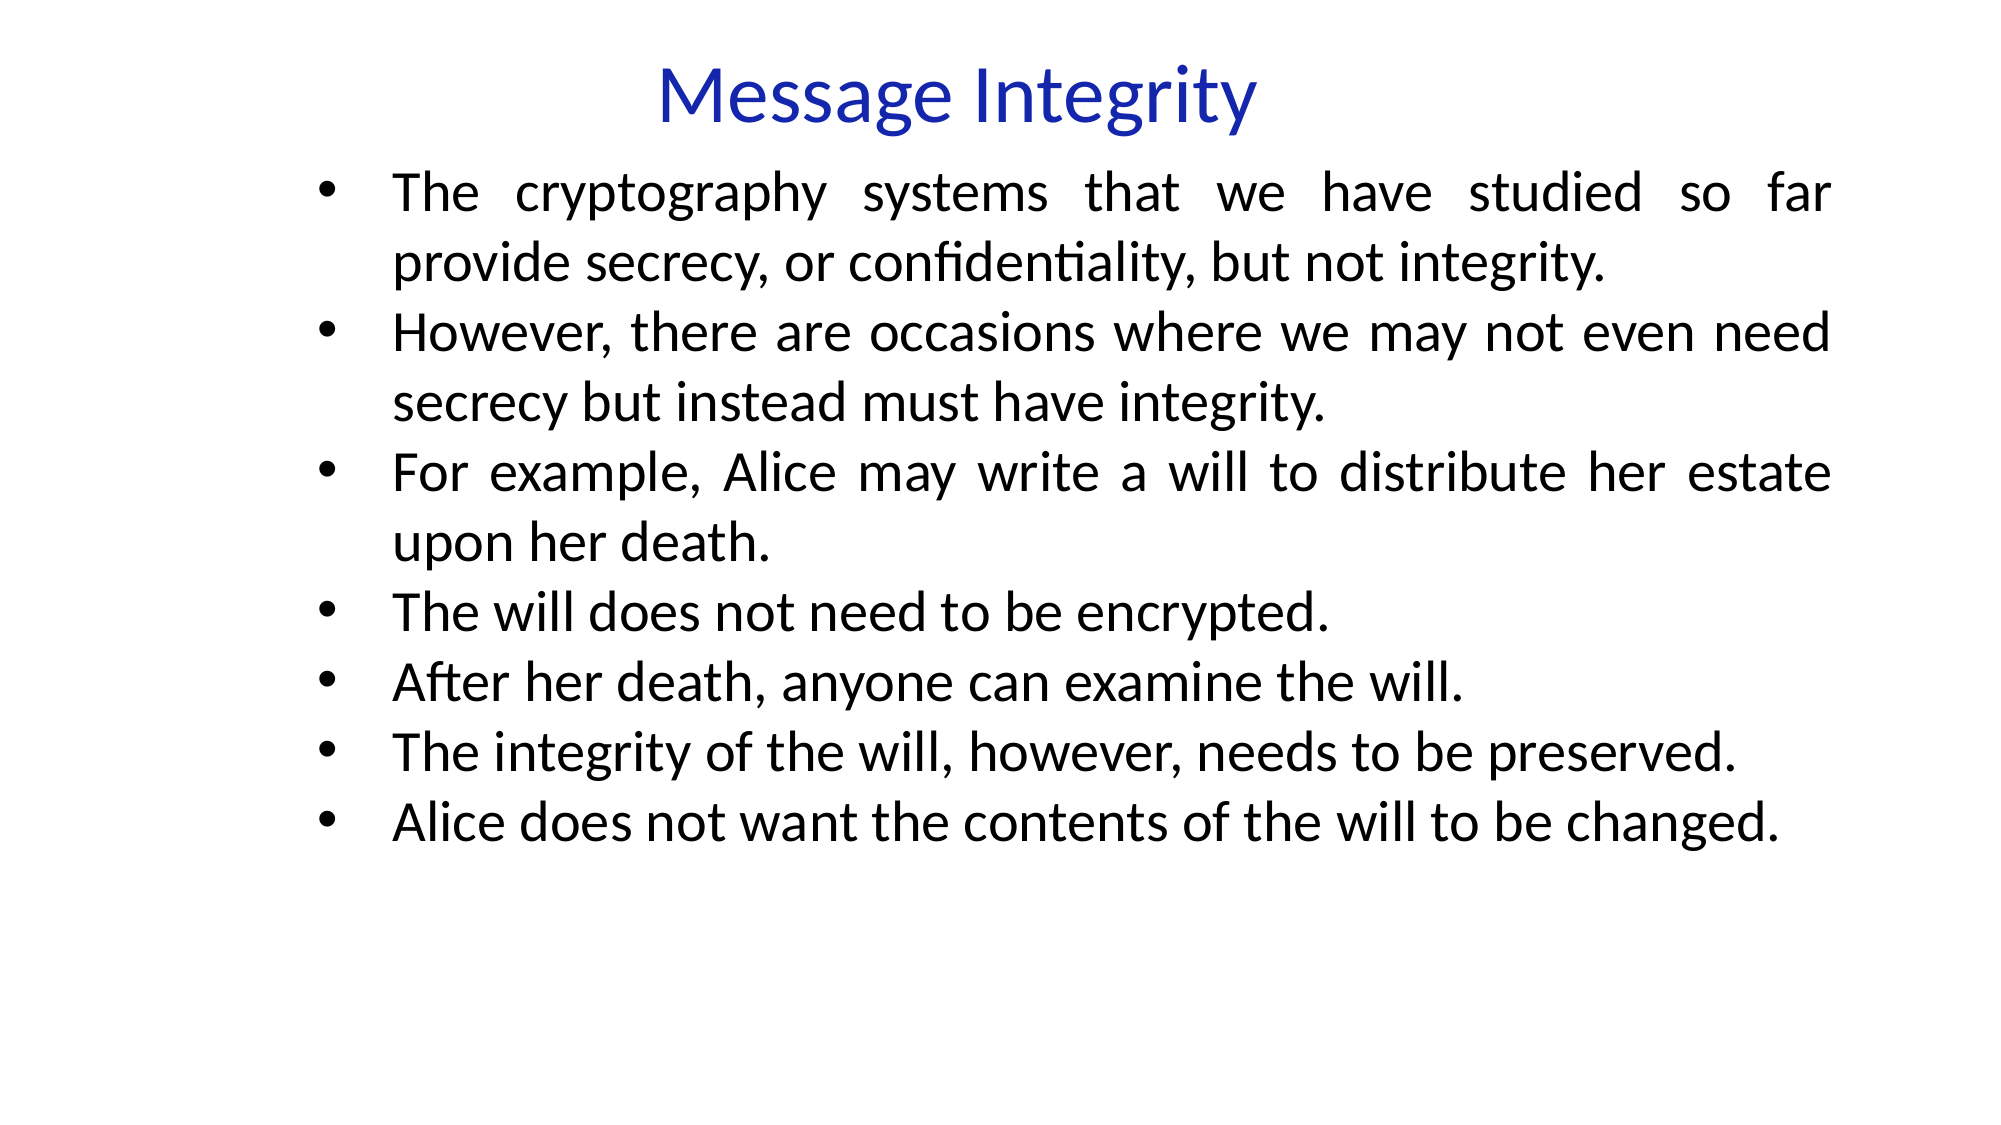

Message Integrity
The cryptography systems that we have studied so far provide secrecy, or confidentiality, but not integrity.
However, there are occasions where we may not even need secrecy but instead must have integrity.
For example, Alice may write a will to distribute her estate upon her death.
The will does not need to be encrypted.
After her death, anyone can examine the will.
The integrity of the will, however, needs to be preserved.
Alice does not want the contents of the will to be changed.